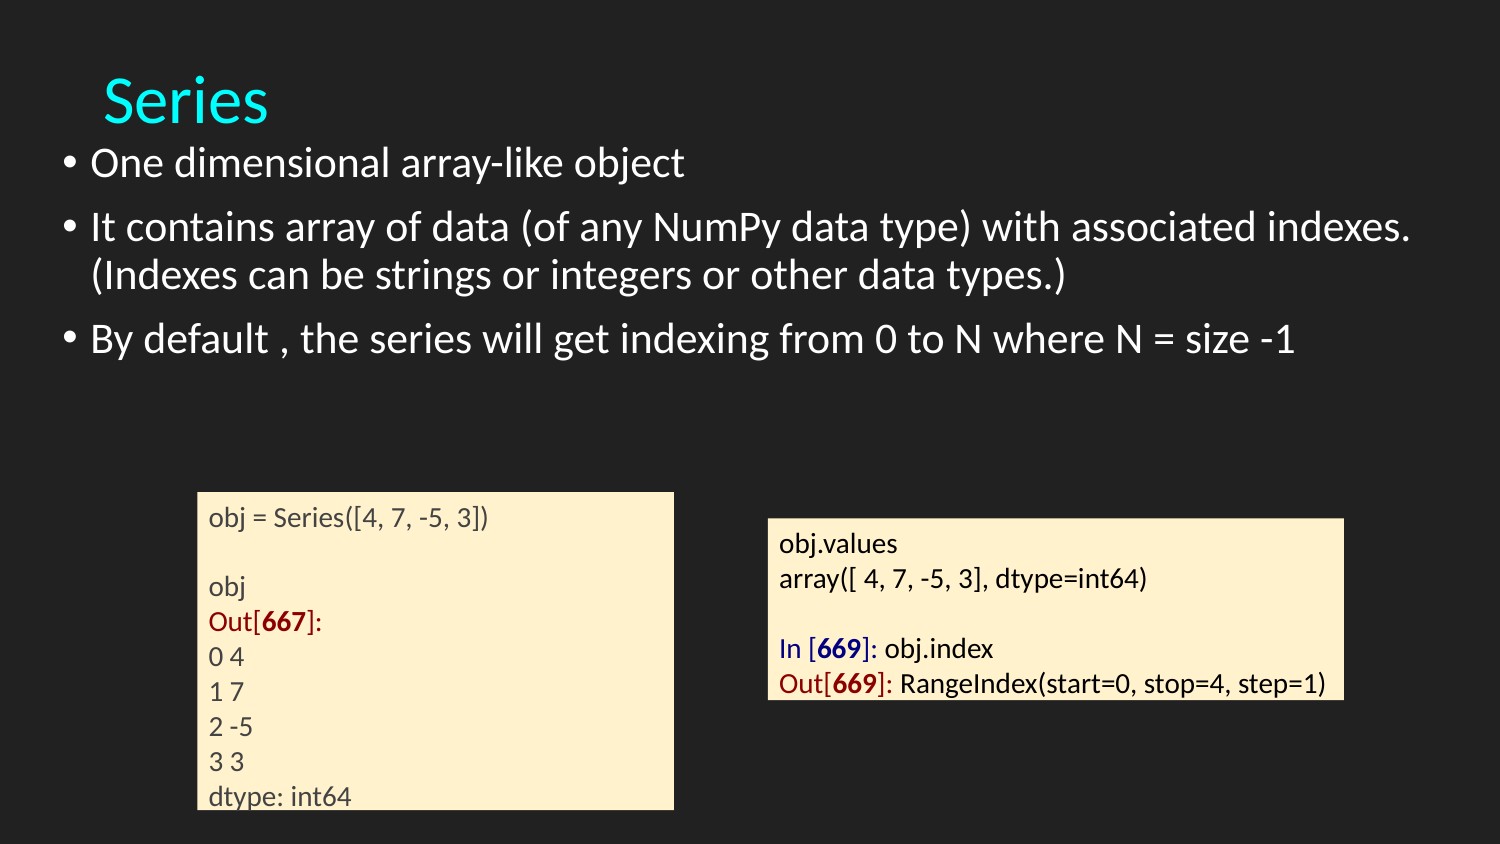

# Series
One dimensional array-like object
It contains array of data (of any NumPy data type) with associated indexes. (Indexes can be strings or integers or other data types.)
By default , the series will get indexing from 0 to N where N = size -1

obj = Series([4, 7, -5, 3])

obj
Out[667]:
0 4
1 7
2 -5
3 3
dtype: int64
obj.values
array([ 4, 7, -5, 3], dtype=int64)

In [669]: obj.index
Out[669]: RangeIndex(start=0, stop=4, step=1)